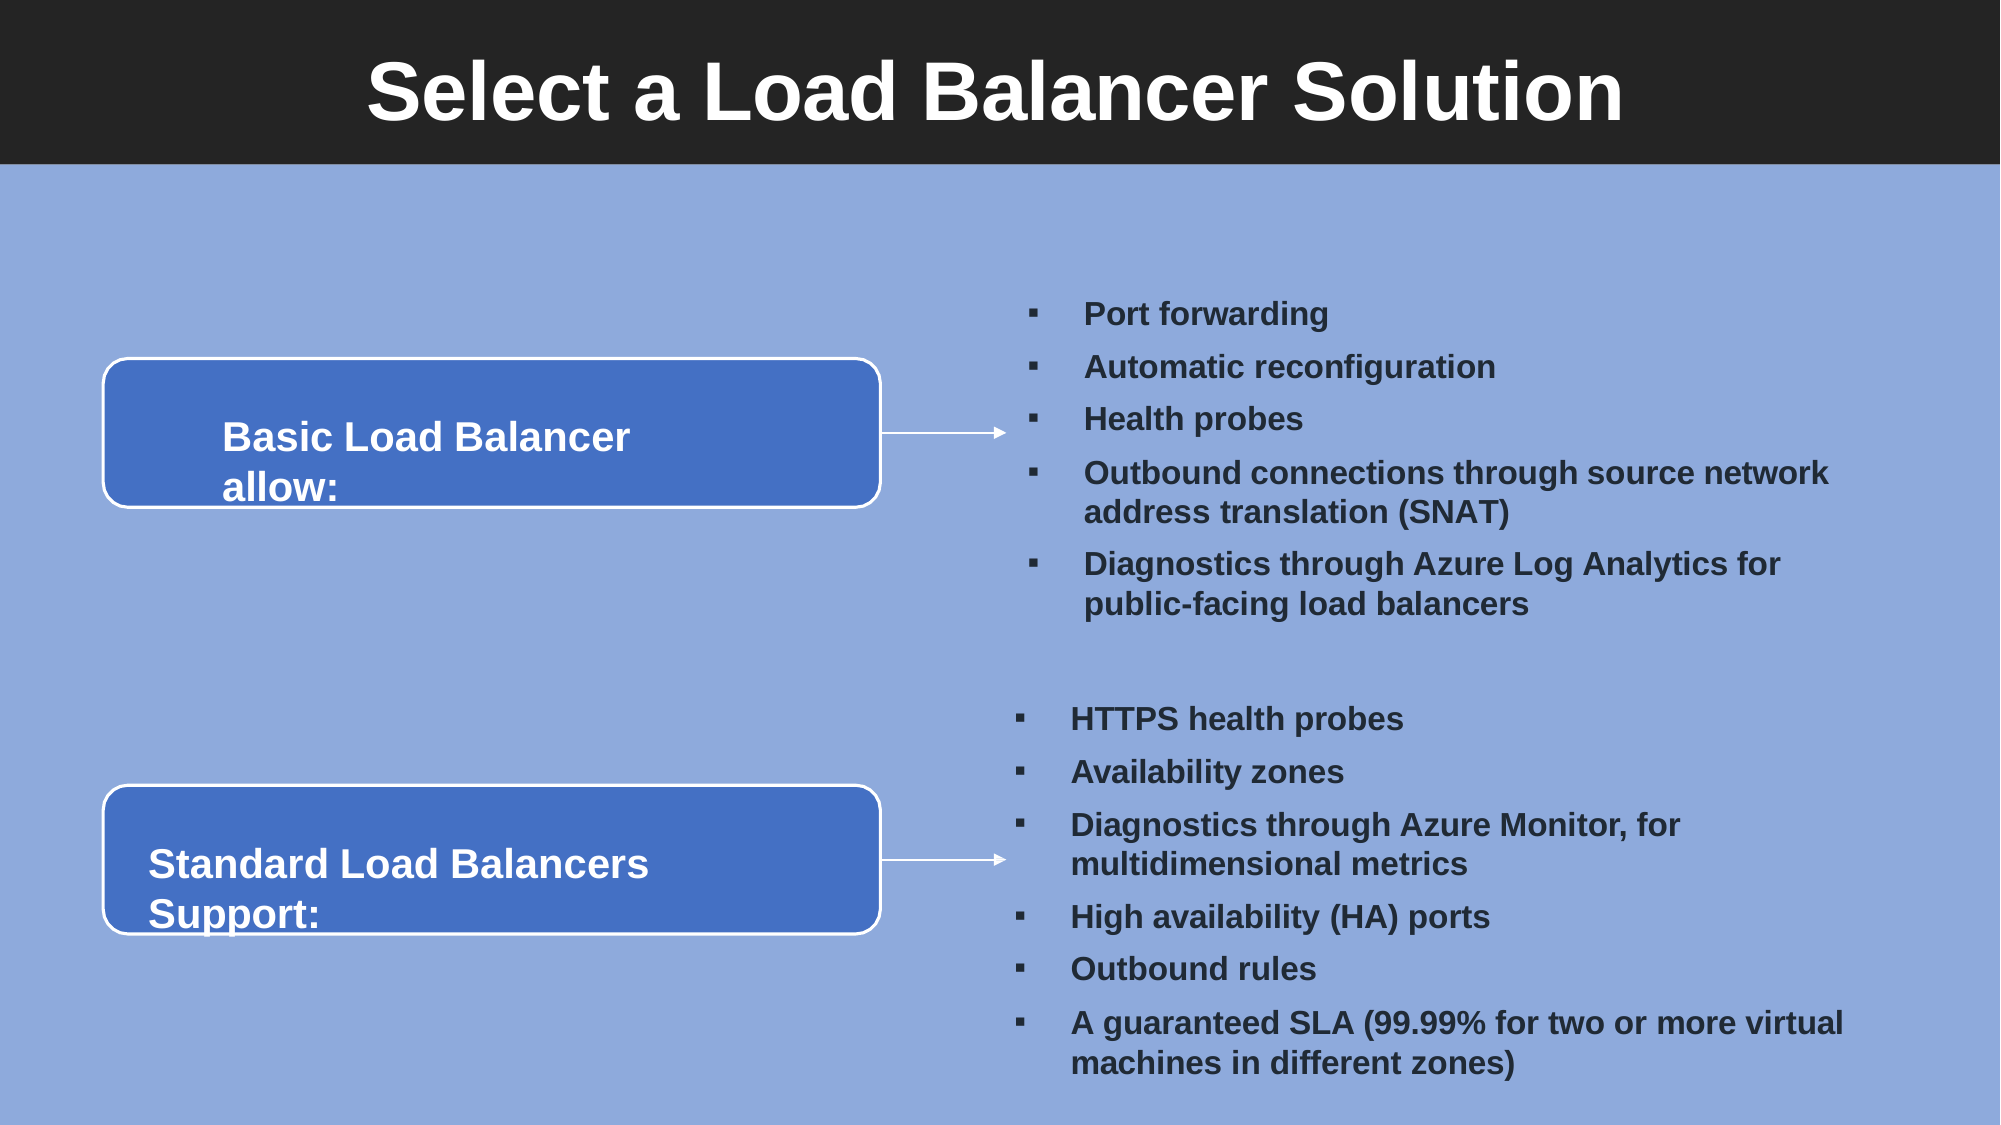

# Select a Load Balancer Solution
Port forwarding
Automatic reconfiguration
Health probes
Outbound connections through source network address translation (SNAT)
Diagnostics through Azure Log Analytics for public-facing load balancers

HTTPS health probes
Availability zones
Diagnostics through Azure Monitor, for multidimensional metrics
High availability (HA) ports
Outbound rules
A guaranteed SLA (99.99% for two or more virtual machines in different zones)

Basic Load Balancer allow:

Standard Load Balancers Support: